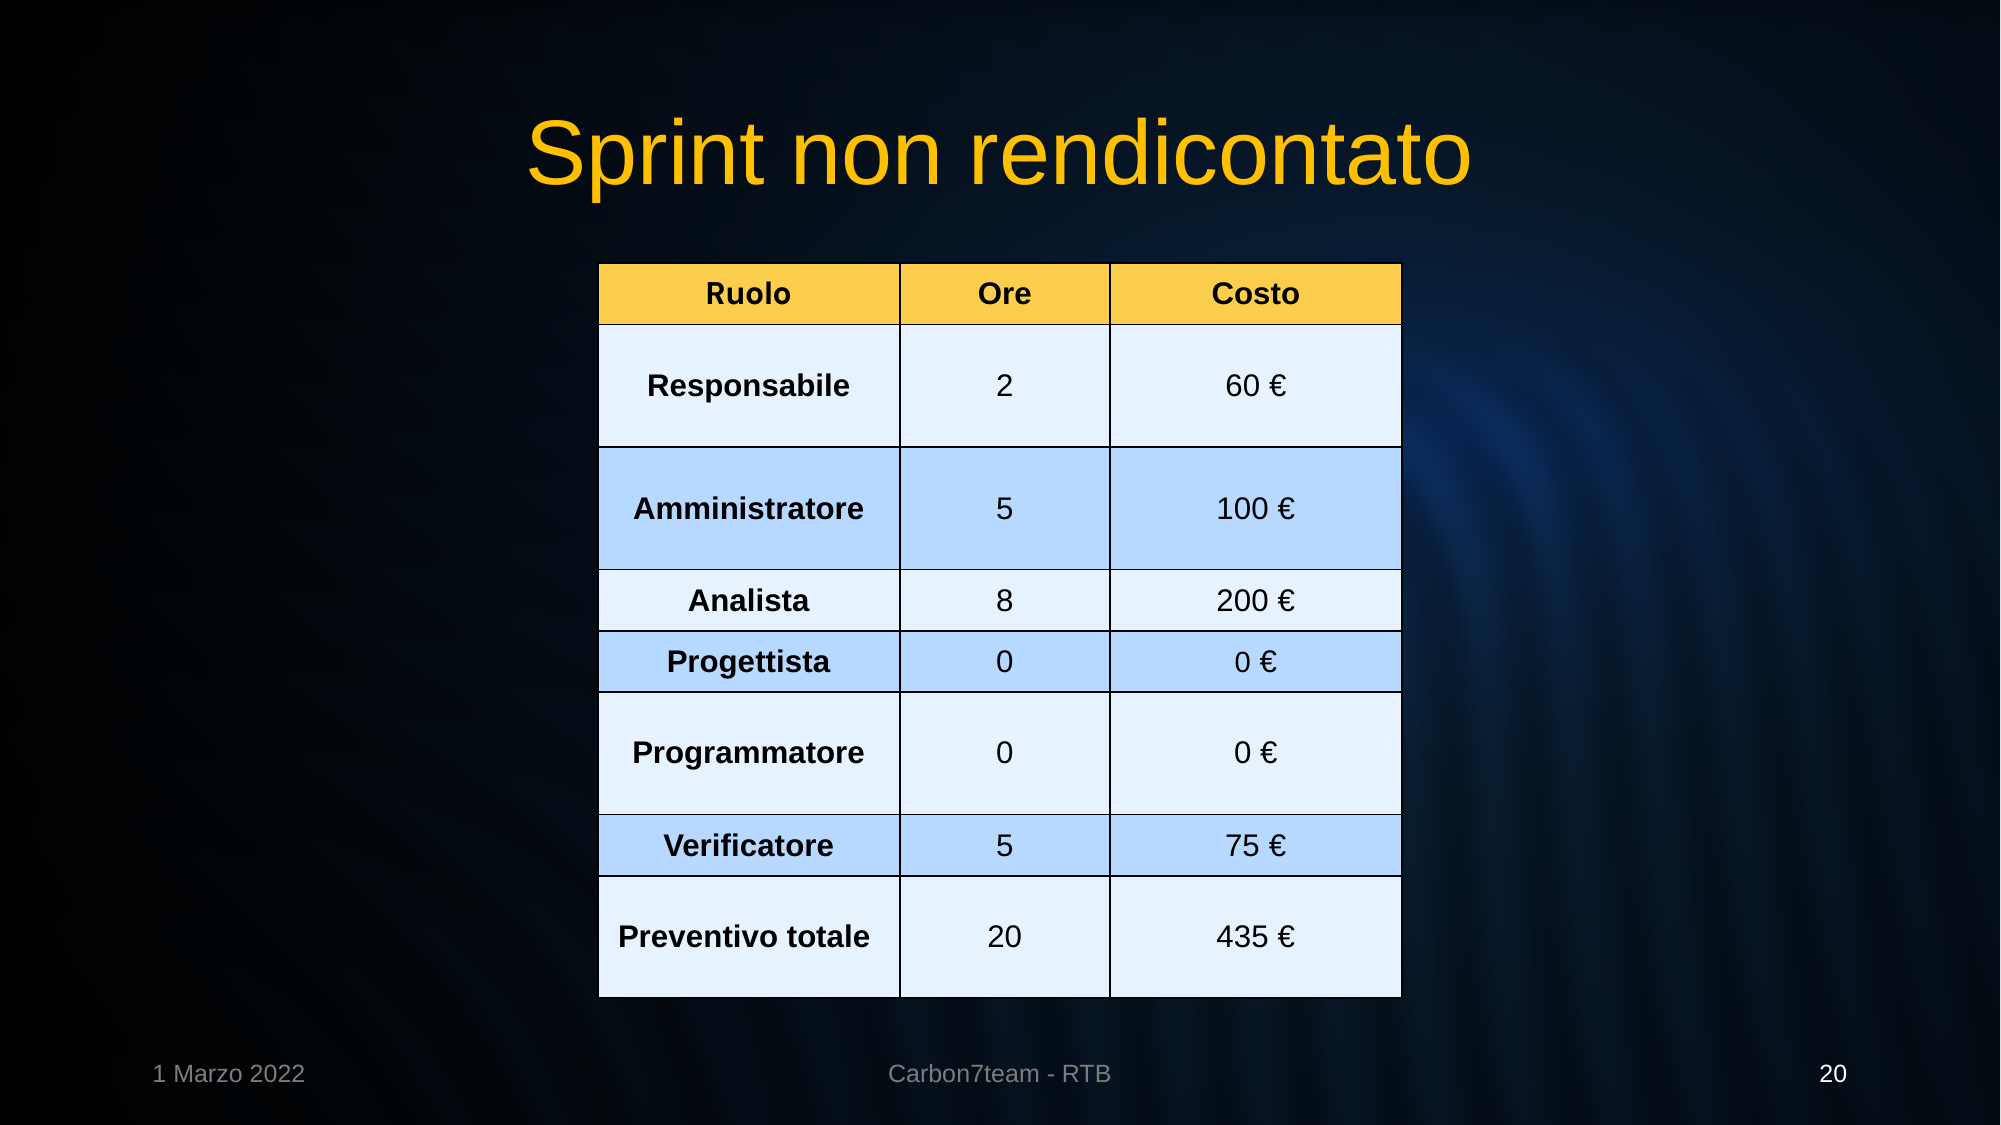

# Sprint non rendicontato
| Ruolo | Ore | Costo |
| --- | --- | --- |
| Responsabile | 2 | 60 € |
| Amministratore | 5 | 100 € |
| Analista | 8 | 200 € |
| Progettista | 0 | 0 € |
| Programmatore | 0 | 0 € |
| Verificatore | 5 | 75 € |
| Preventivo totale | 20 | 435 € |
1 Marzo 2022
Carbon7team - RTB
20